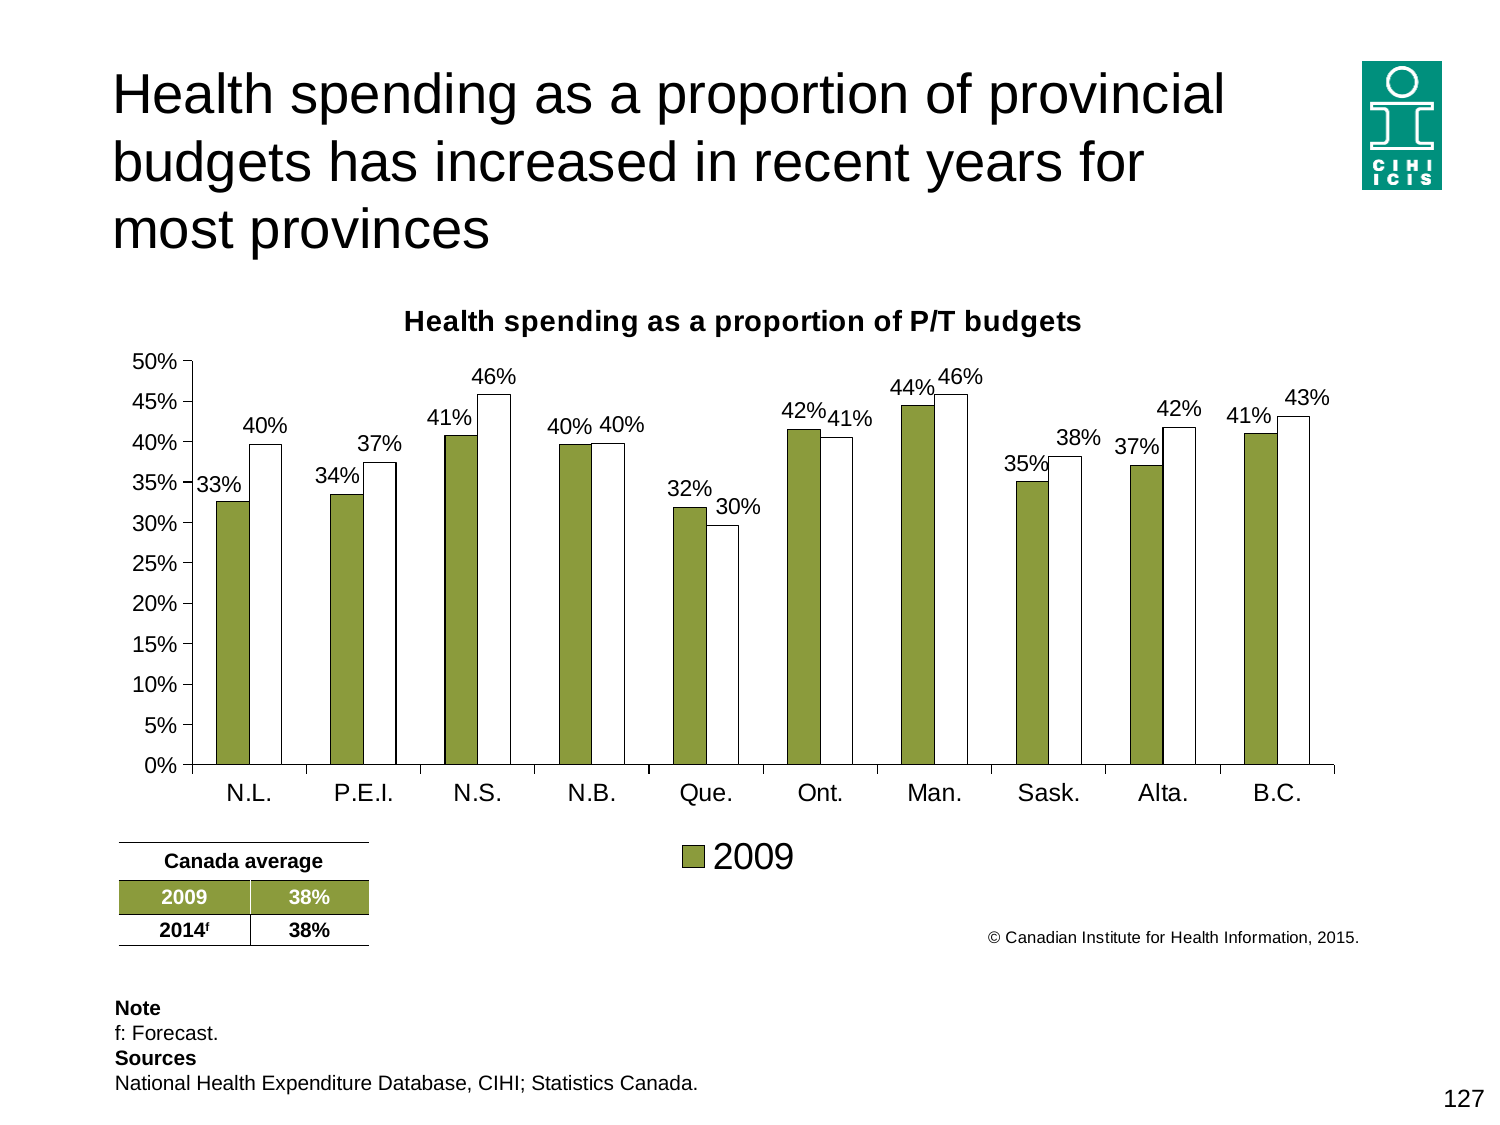

# Health spending as a proportion of provincial budgets has increased in recent years for most provinces

### Chart: Health spending as a proportion of P/T budgets

| Category | 2009 | 2014f |
|---|---|---|
| N.L. | 0.3263353972919438 | 0.3967098701500757 |
| P.E.I. | 0.3350132500305957 | 0.37440652988292217 |
| N.S. | 0.40726079941830606 | 0.45789757208701426 |
| N.B. | 0.39600555272001225 | 0.3980709556061791 |
| Que. | 0.31865736529048555 | 0.29661709606340264 |
| Ont. | 0.4152362649543449 | 0.4055176981642608 |
| Man. | 0.44451165746122817 | 0.4579499956207387 |
| Sask. | 0.3503557479007667 | 0.3818422104622225 |
| Alta. | 0.3704956712917982 | 0.41769812185134564 |
| B.C. | 0.4096099960742036 | 0.4312570095738388 |
| Canada average |  |
| --- | --- |
| 2009 | 38% |
| 2014f | 38% |
Note
f: Forecast.
Sources
National Health Expenditure Database, CIHI; Statistics Canada.
127